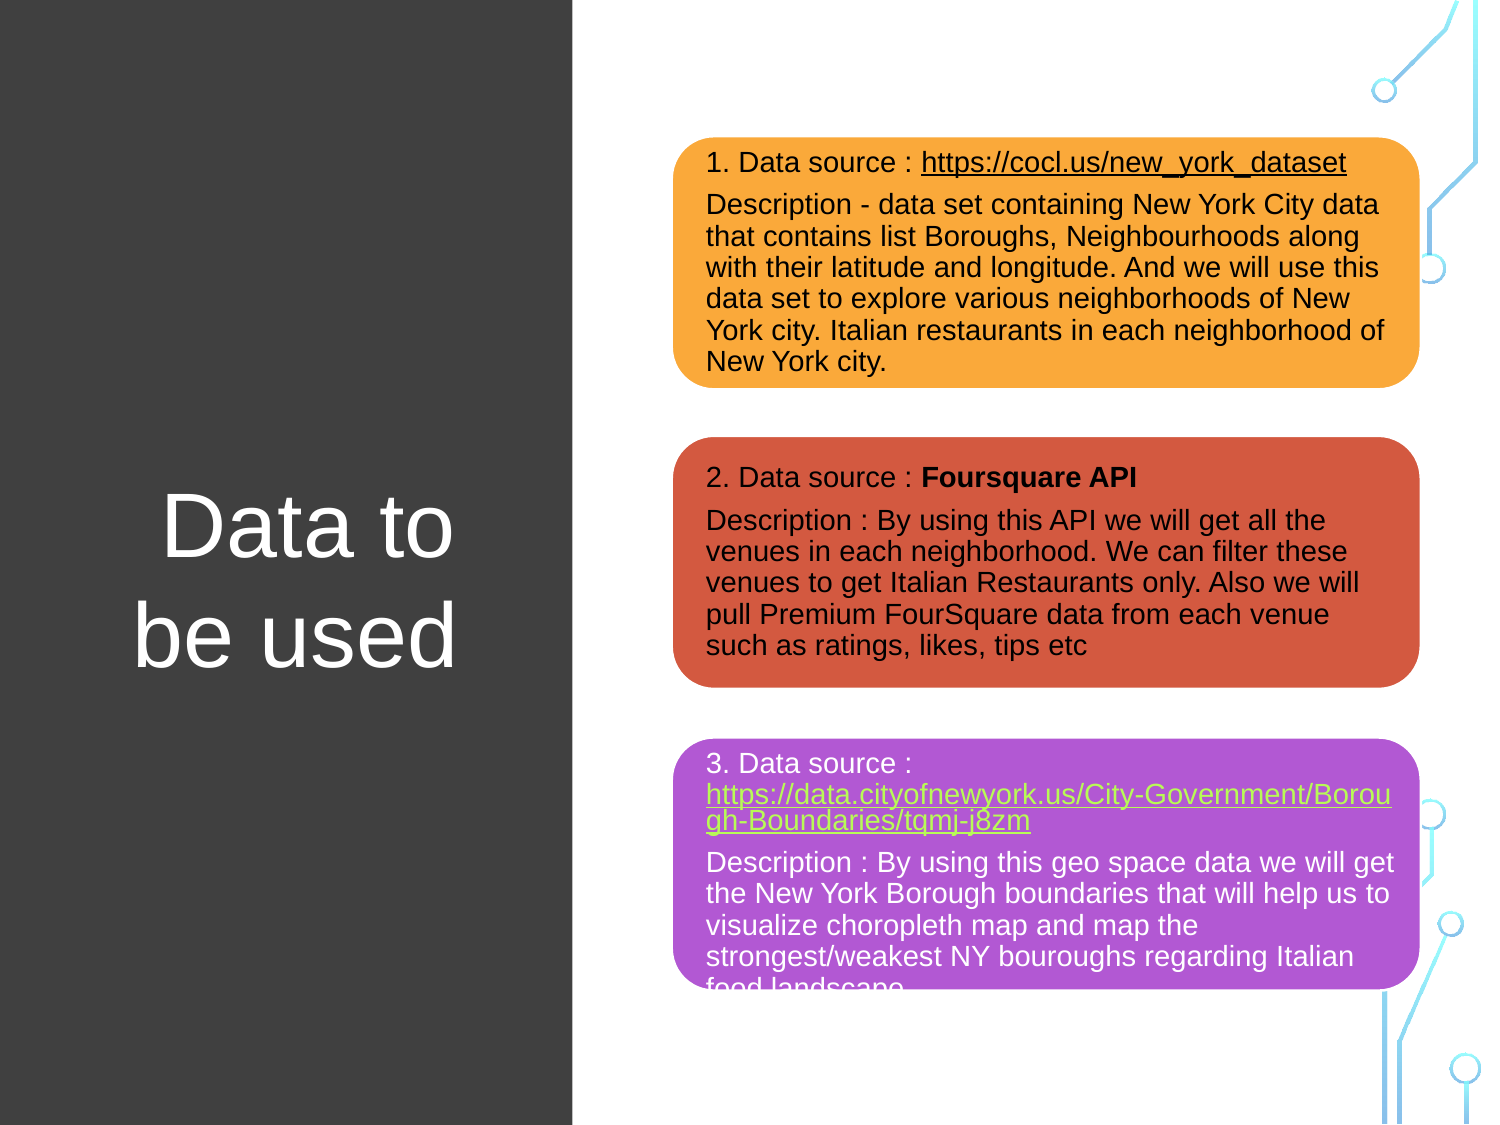

Data to be used
1. Data source : https://cocl.us/new_york_dataset
Description - data set containing New York City data that contains list Boroughs, Neighbourhoods along with their latitude and longitude. And we will use this data set to explore various neighborhoods of New York city. Italian restaurants in each neighborhood of New York city.
2. Data source : Foursquare API
Description : By using this API we will get all the venues in each neighborhood. We can filter these venues to get Italian Restaurants only. Also we will pull Premium FourSquare data from each venue such as ratings, likes, tips etc
3. Data source : https://data.cityofnewyork.us/City-Government/Borough-Boundaries/tqmj-j8zm
Description : By using this geo space data we will get the New York Borough boundaries that will help us to visualize choropleth map and map the strongest/weakest NY bouroughs regarding Italian food landscape.